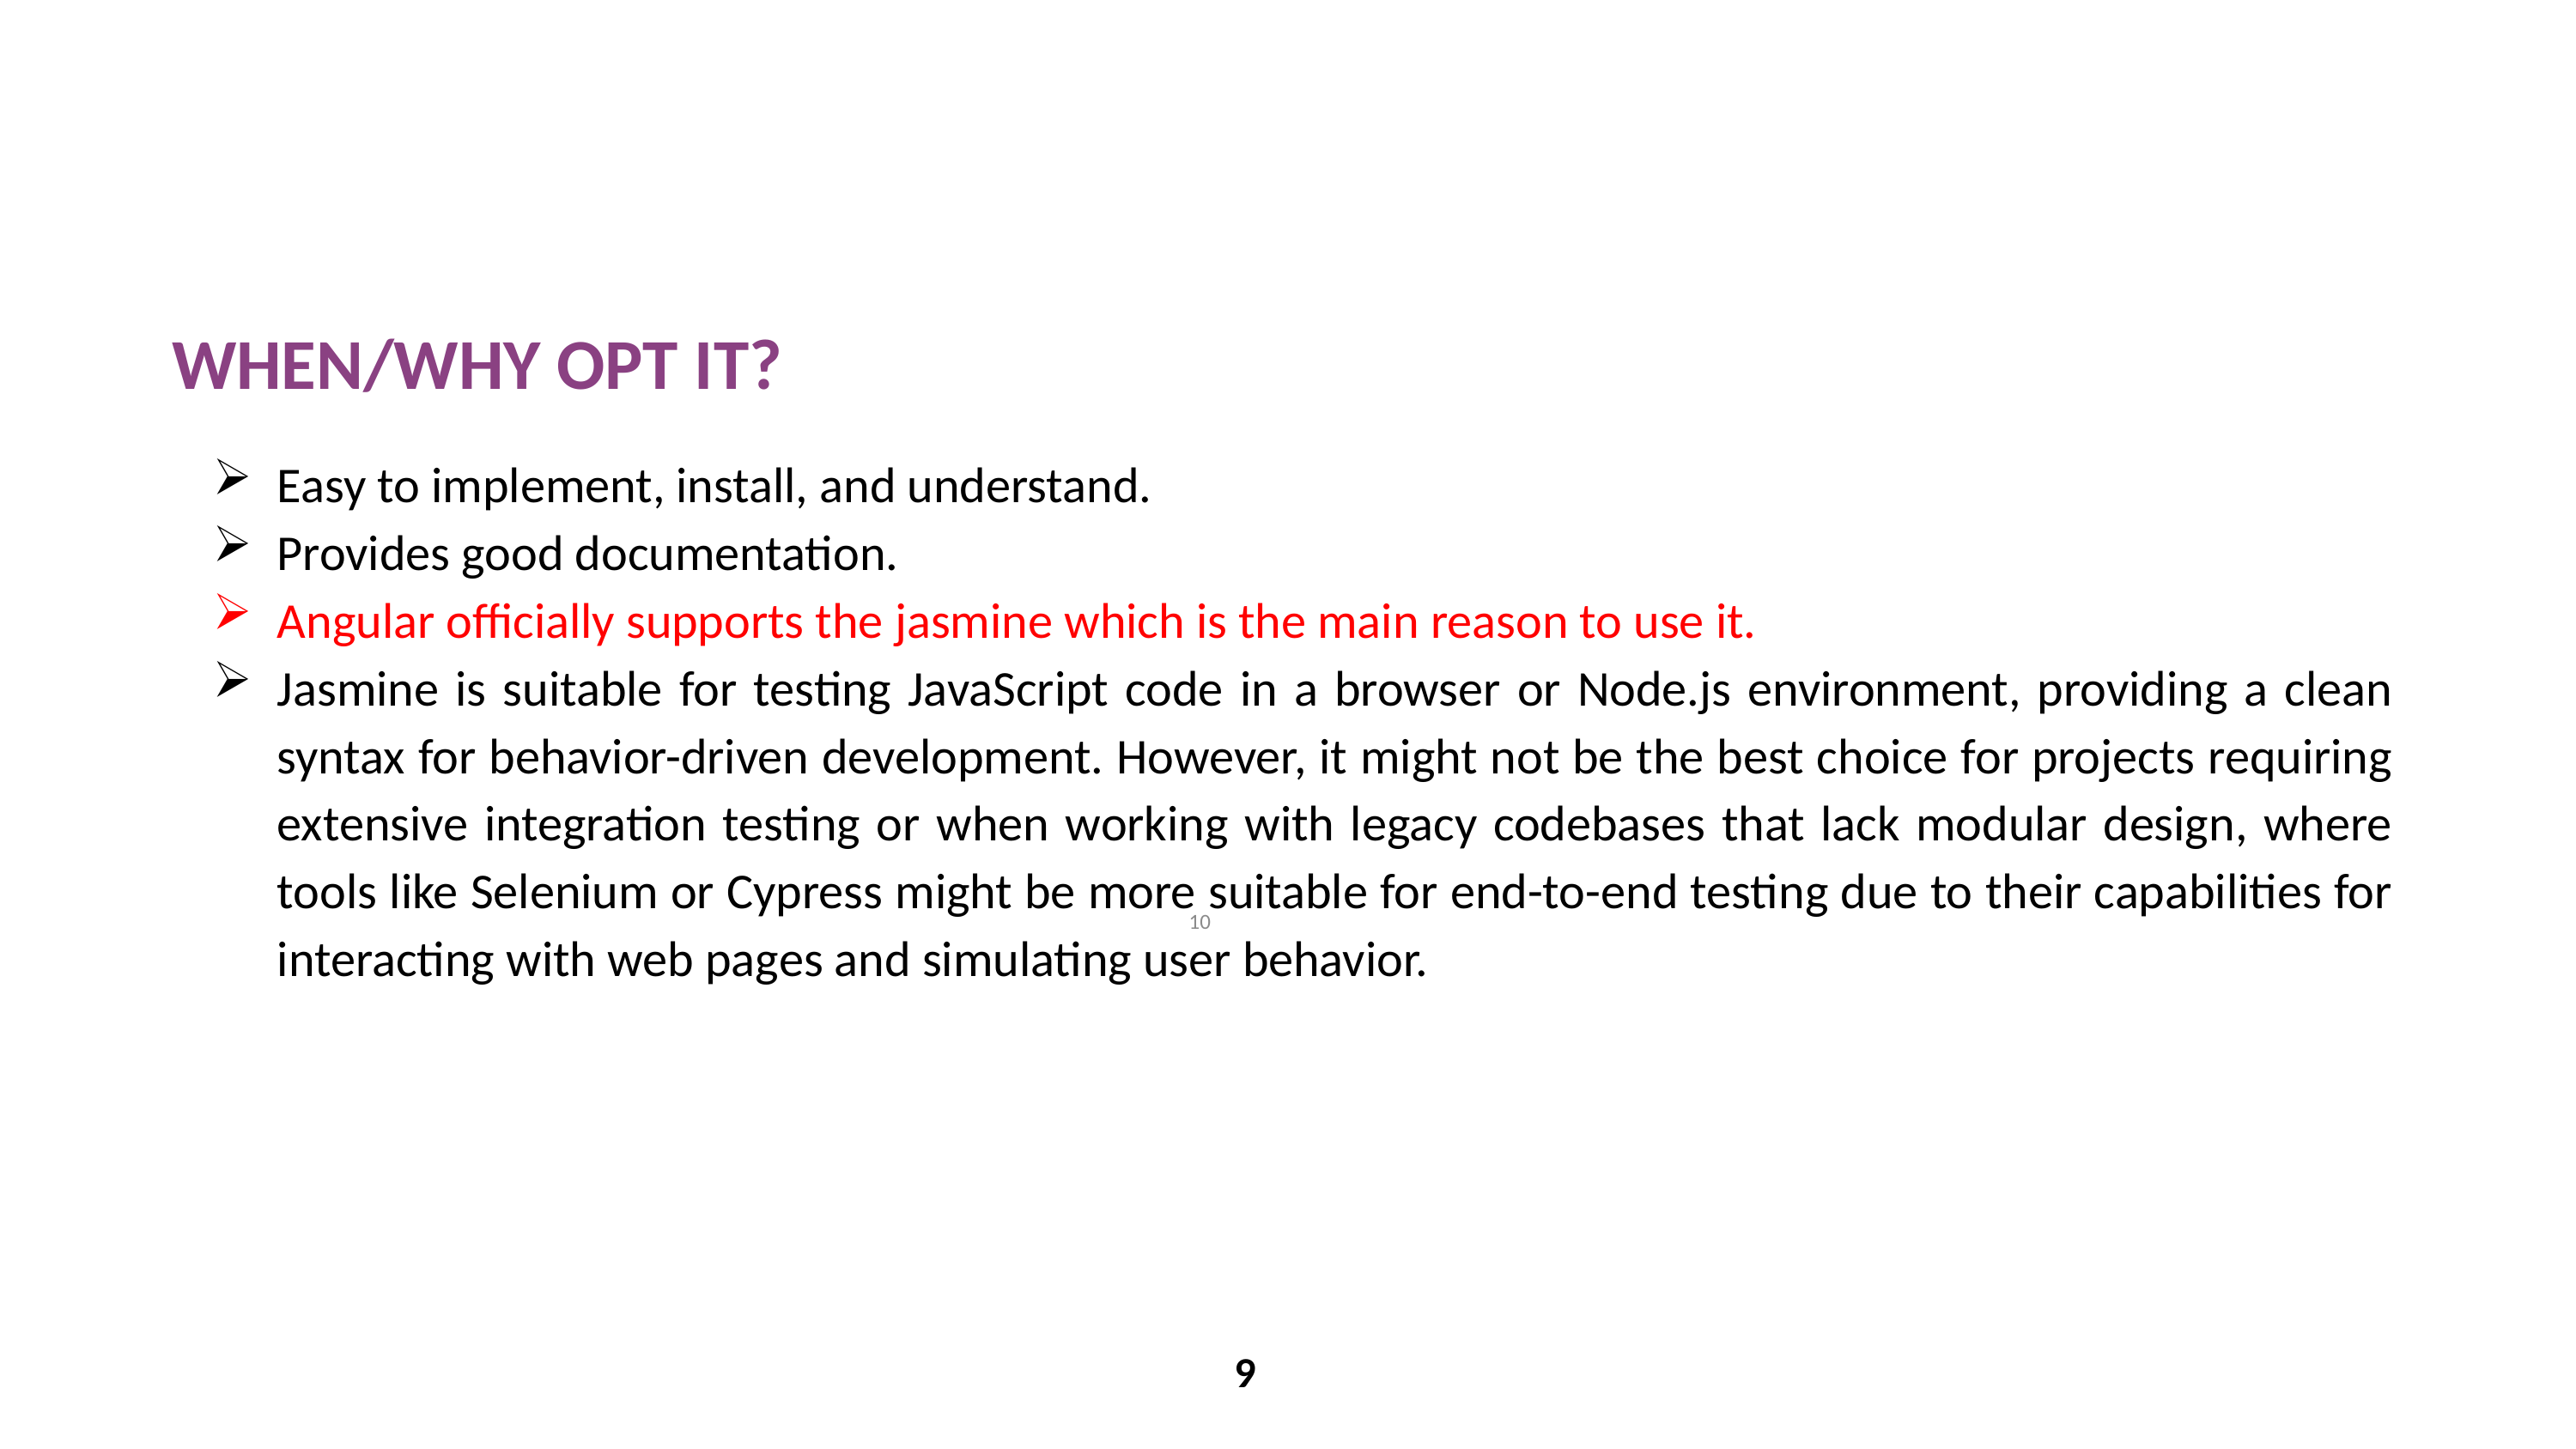

WHEN/WHY OPT IT?
Easy to implement, install, and understand.
Provides good documentation.
Angular officially supports the jasmine which is the main reason to use it.
Jasmine is suitable for testing JavaScript code in a browser or Node.js environment, providing a clean syntax for behavior-driven development. However, it might not be the best choice for projects requiring extensive integration testing or when working with legacy codebases that lack modular design, where tools like Selenium or Cypress might be more suitable for end-to-end testing due to their capabilities for interacting with web pages and simulating user behavior.

10
9